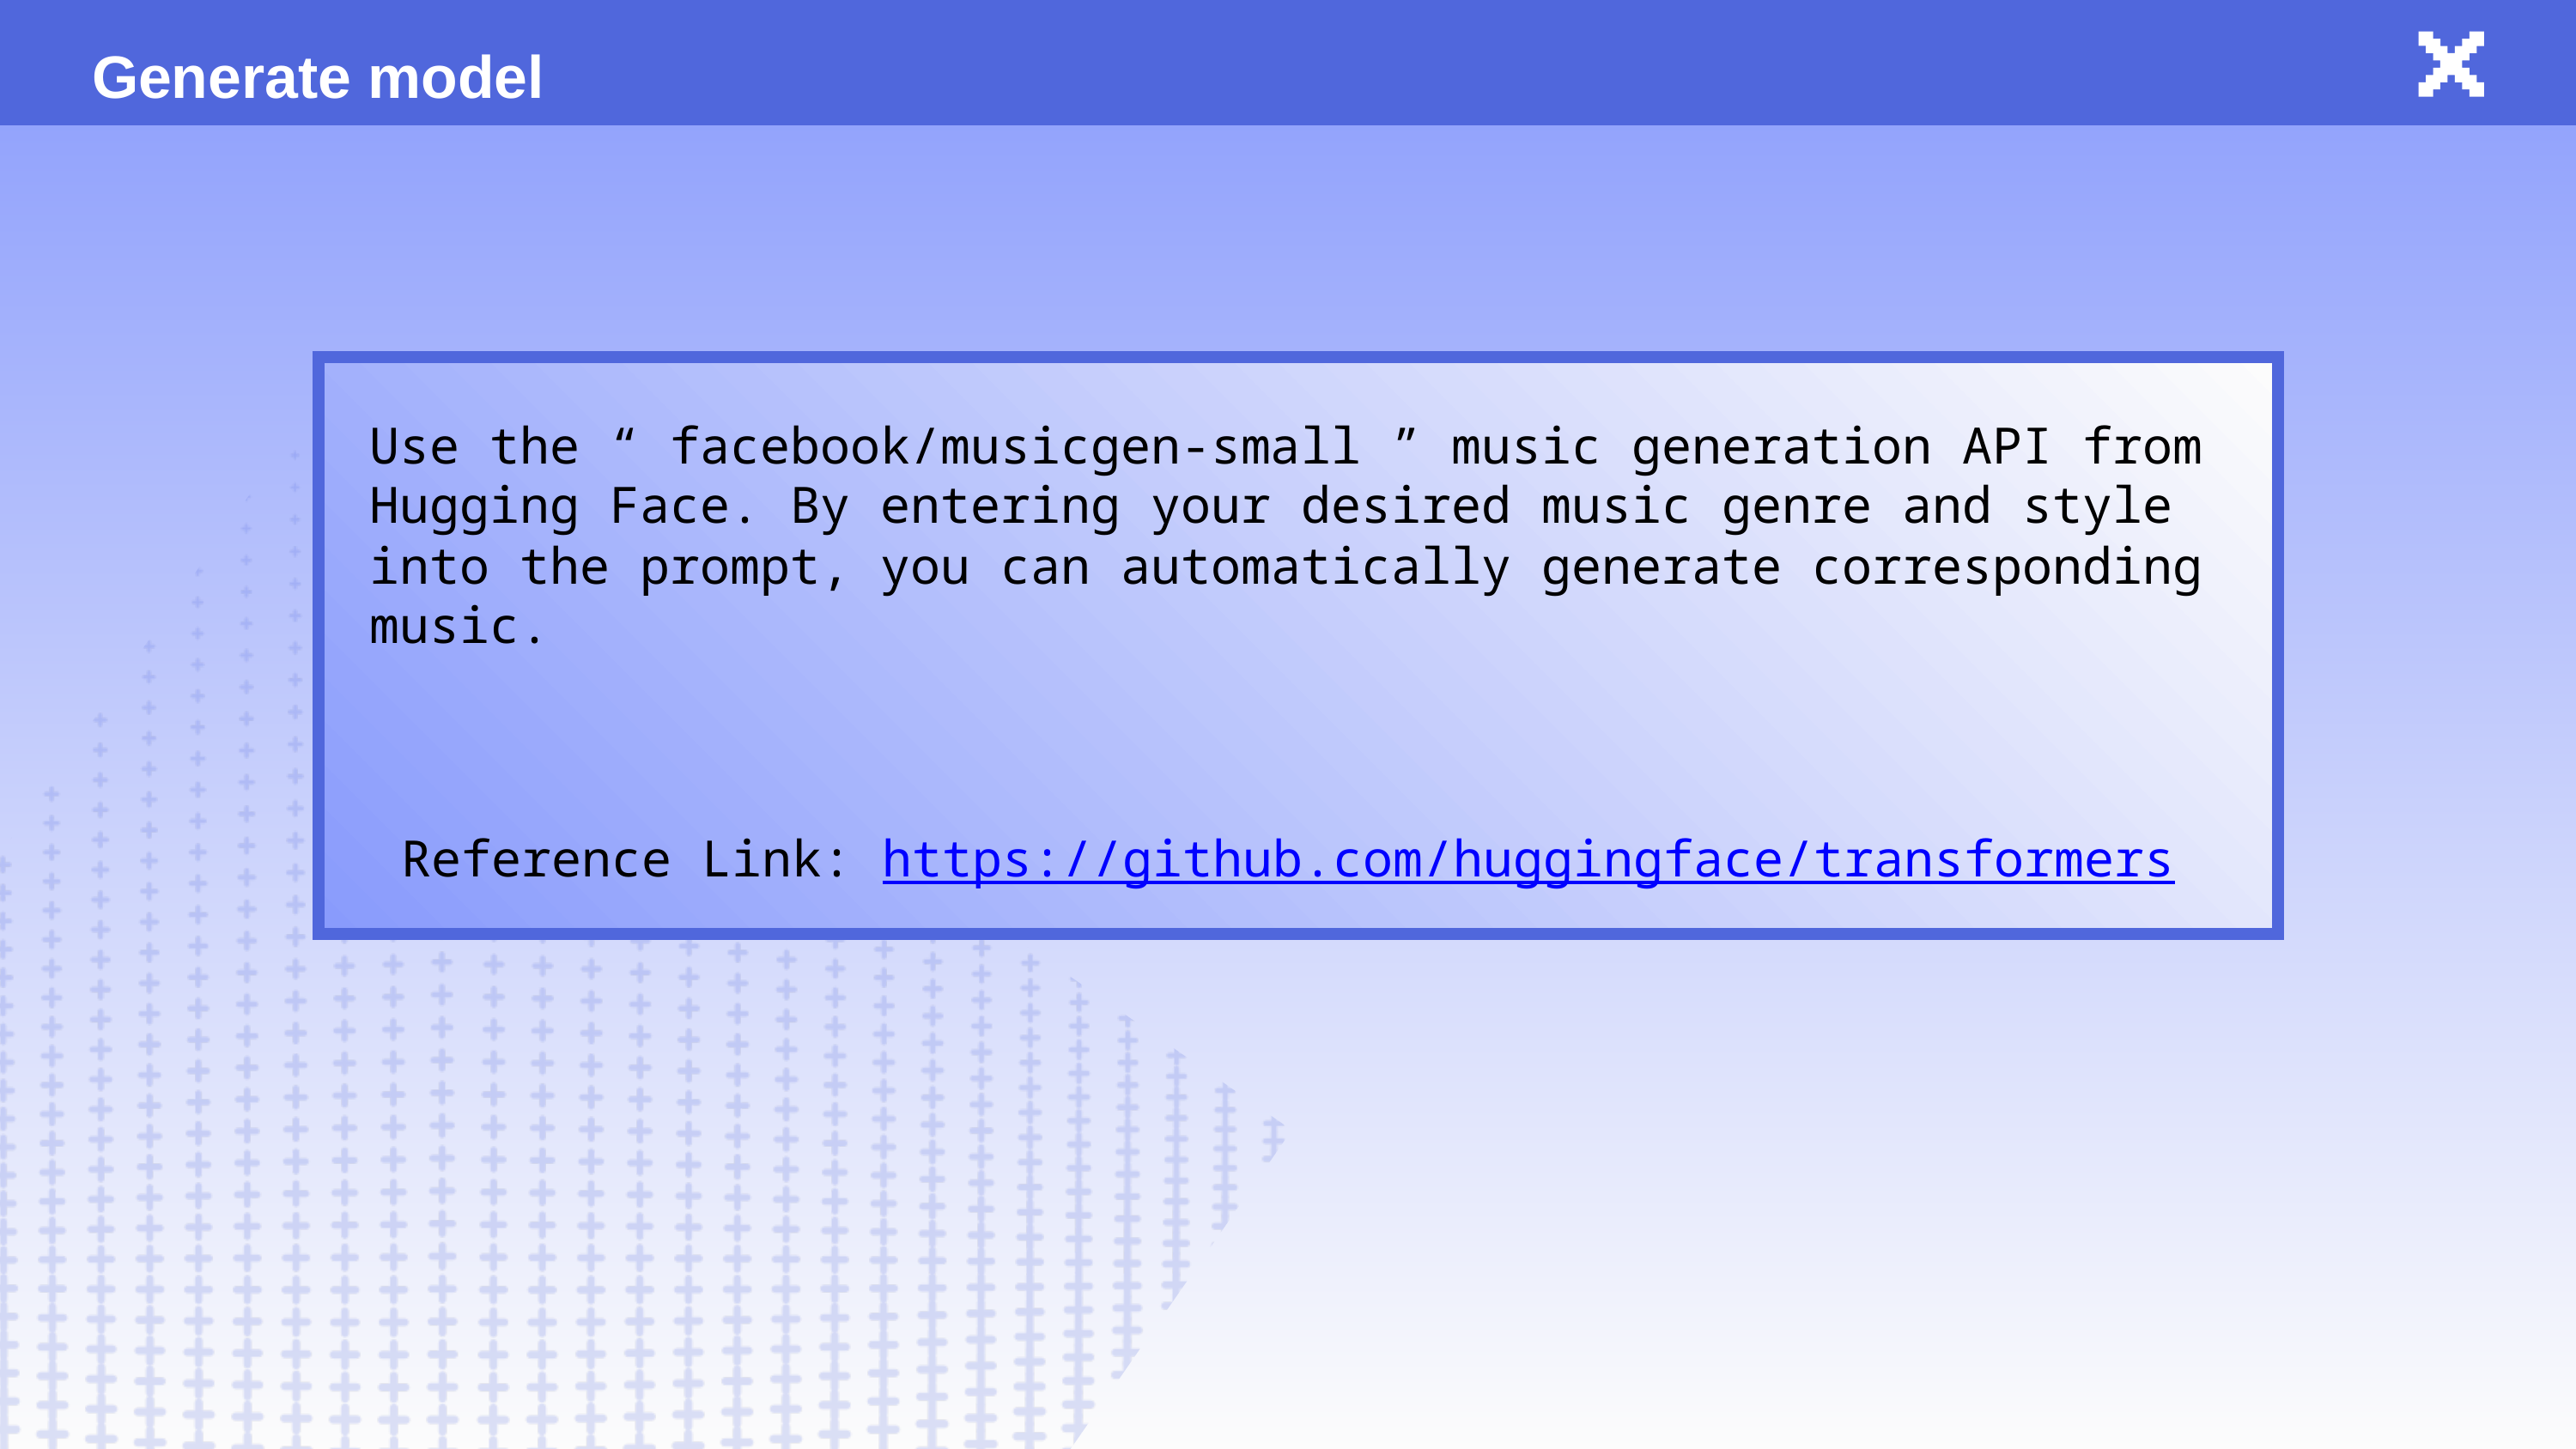

Generate model
Use the “ facebook/musicgen-small ” music generation API from Hugging Face. By entering your desired music genre and style into the prompt, you can automatically generate corresponding music.

Reference Link: https://github.com/huggingface/transformers